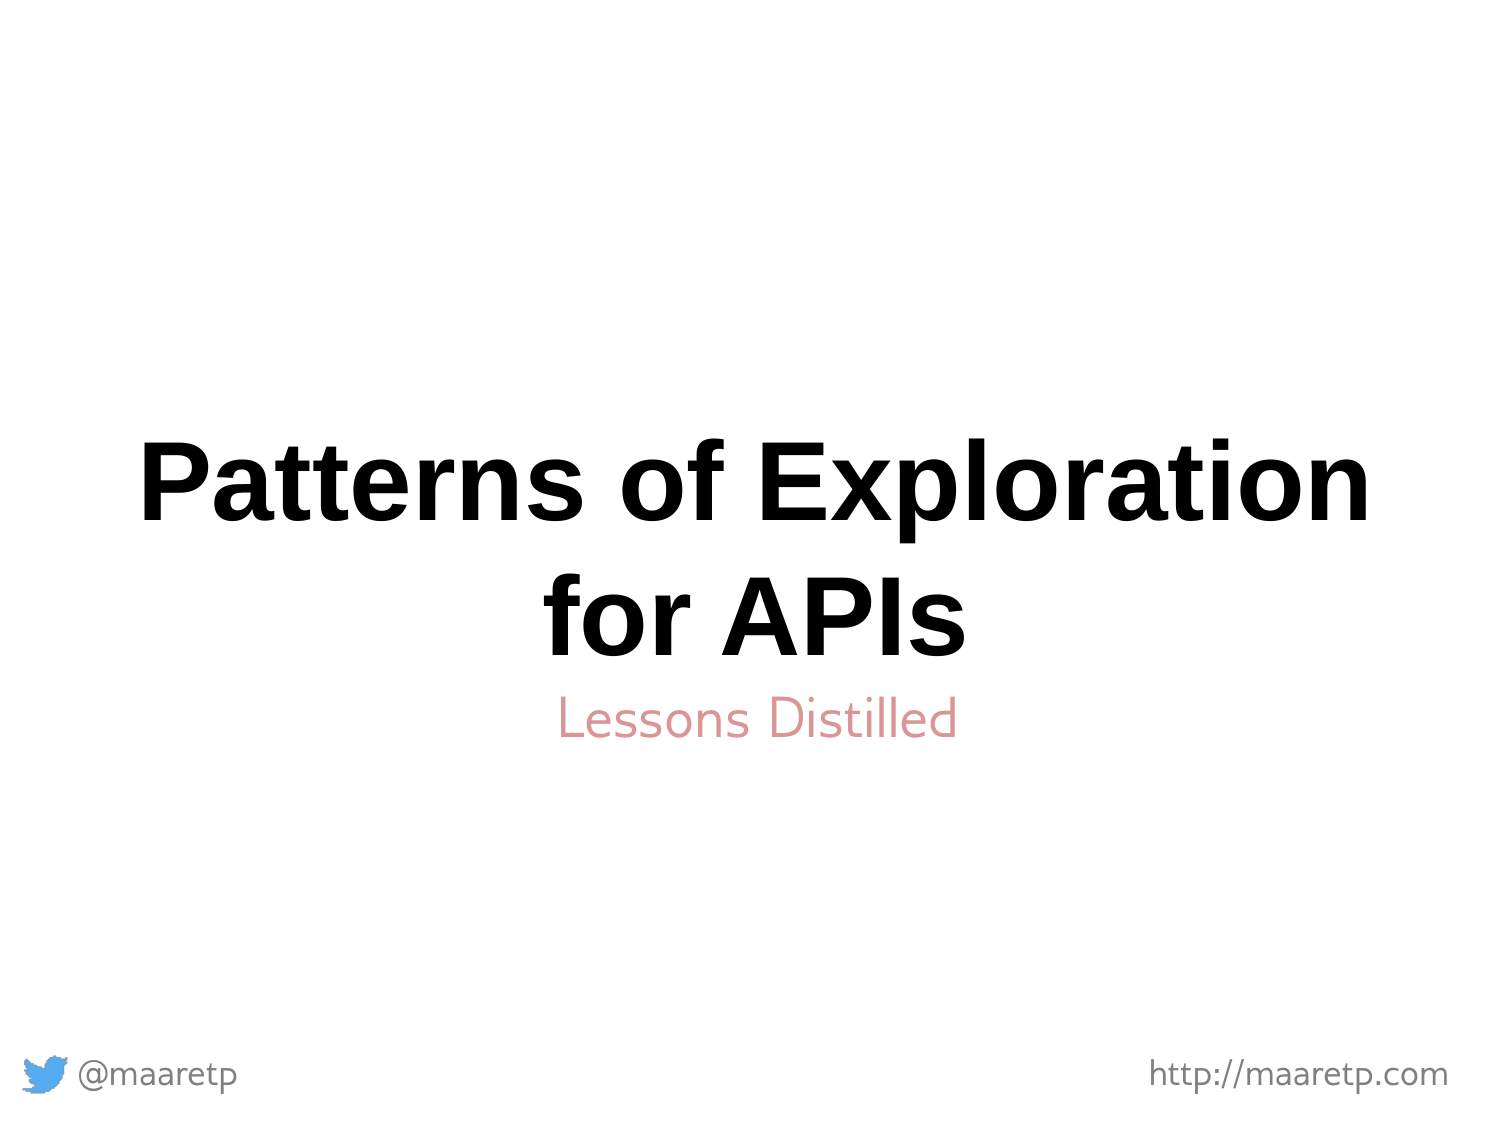

# Patterns of Exploration for APIs
Lessons Distilled